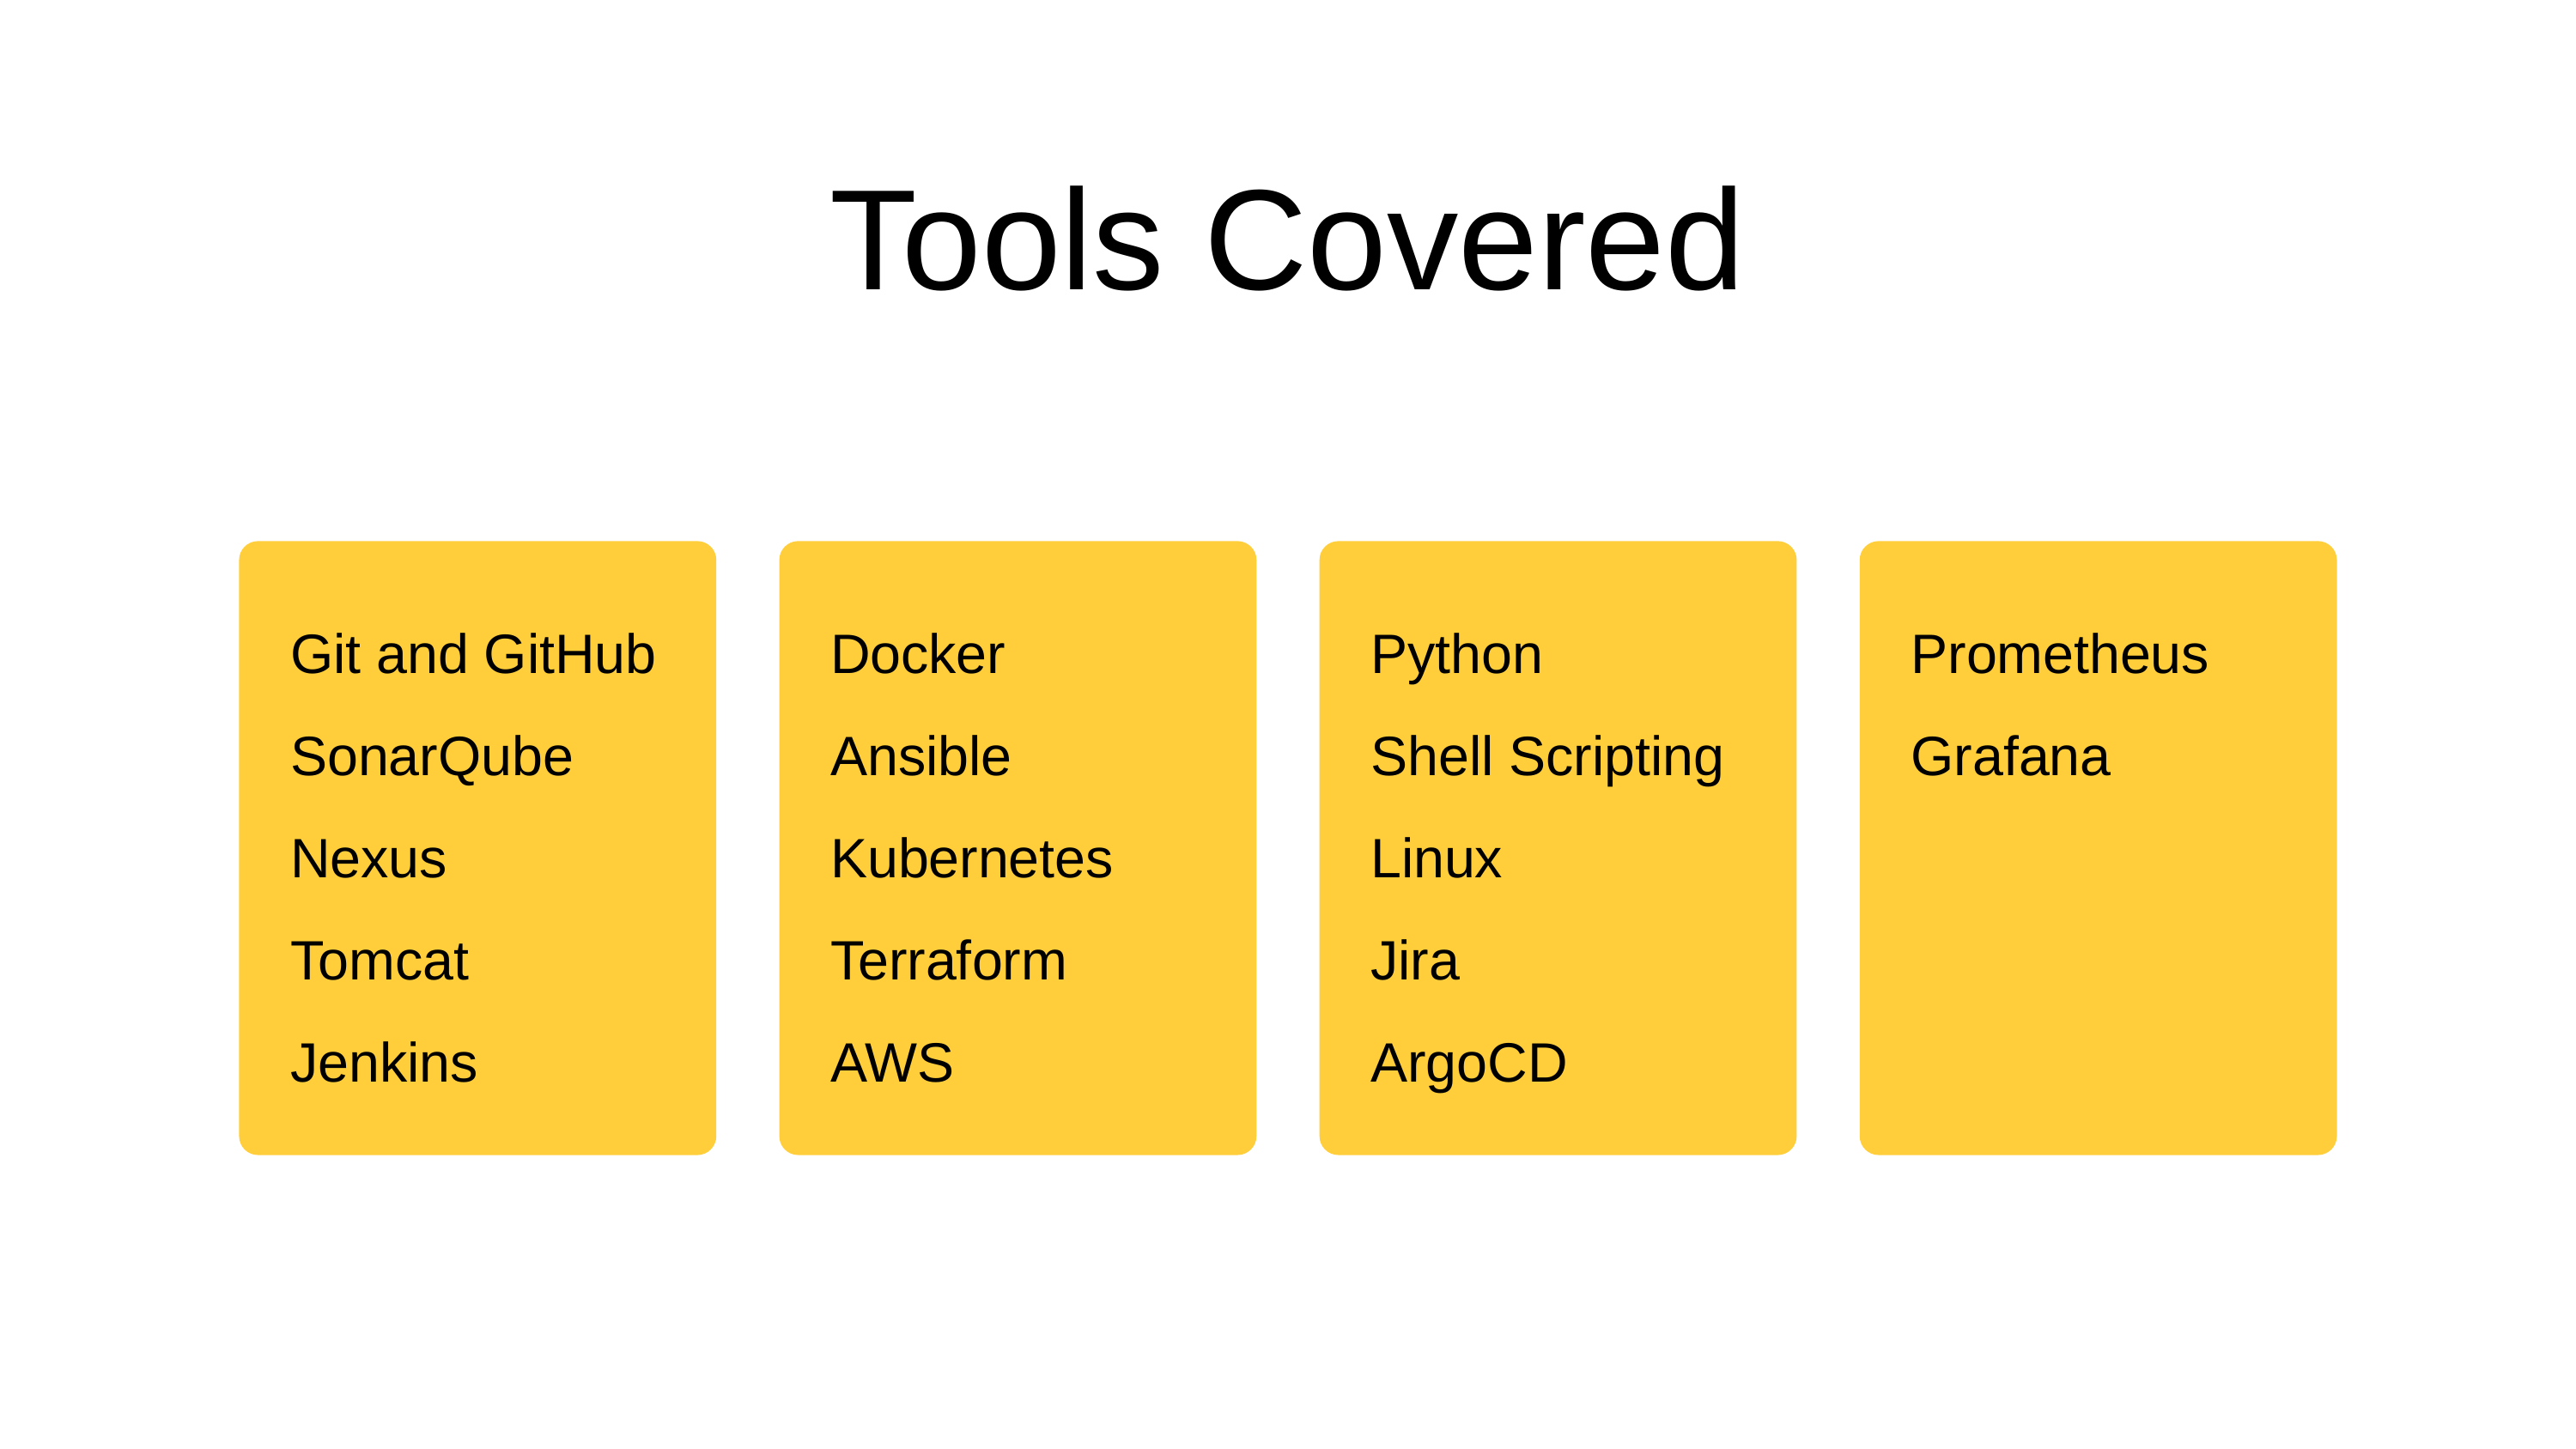

Tools Covered

Git and GitHub
SonarQube
Nexus
Tomcat
Jenkins
Docker
Ansible
Kubernetes
Terraform
AWS
Python
Shell Scripting
Linux
Jira
ArgoCD
Prometheus
Grafana